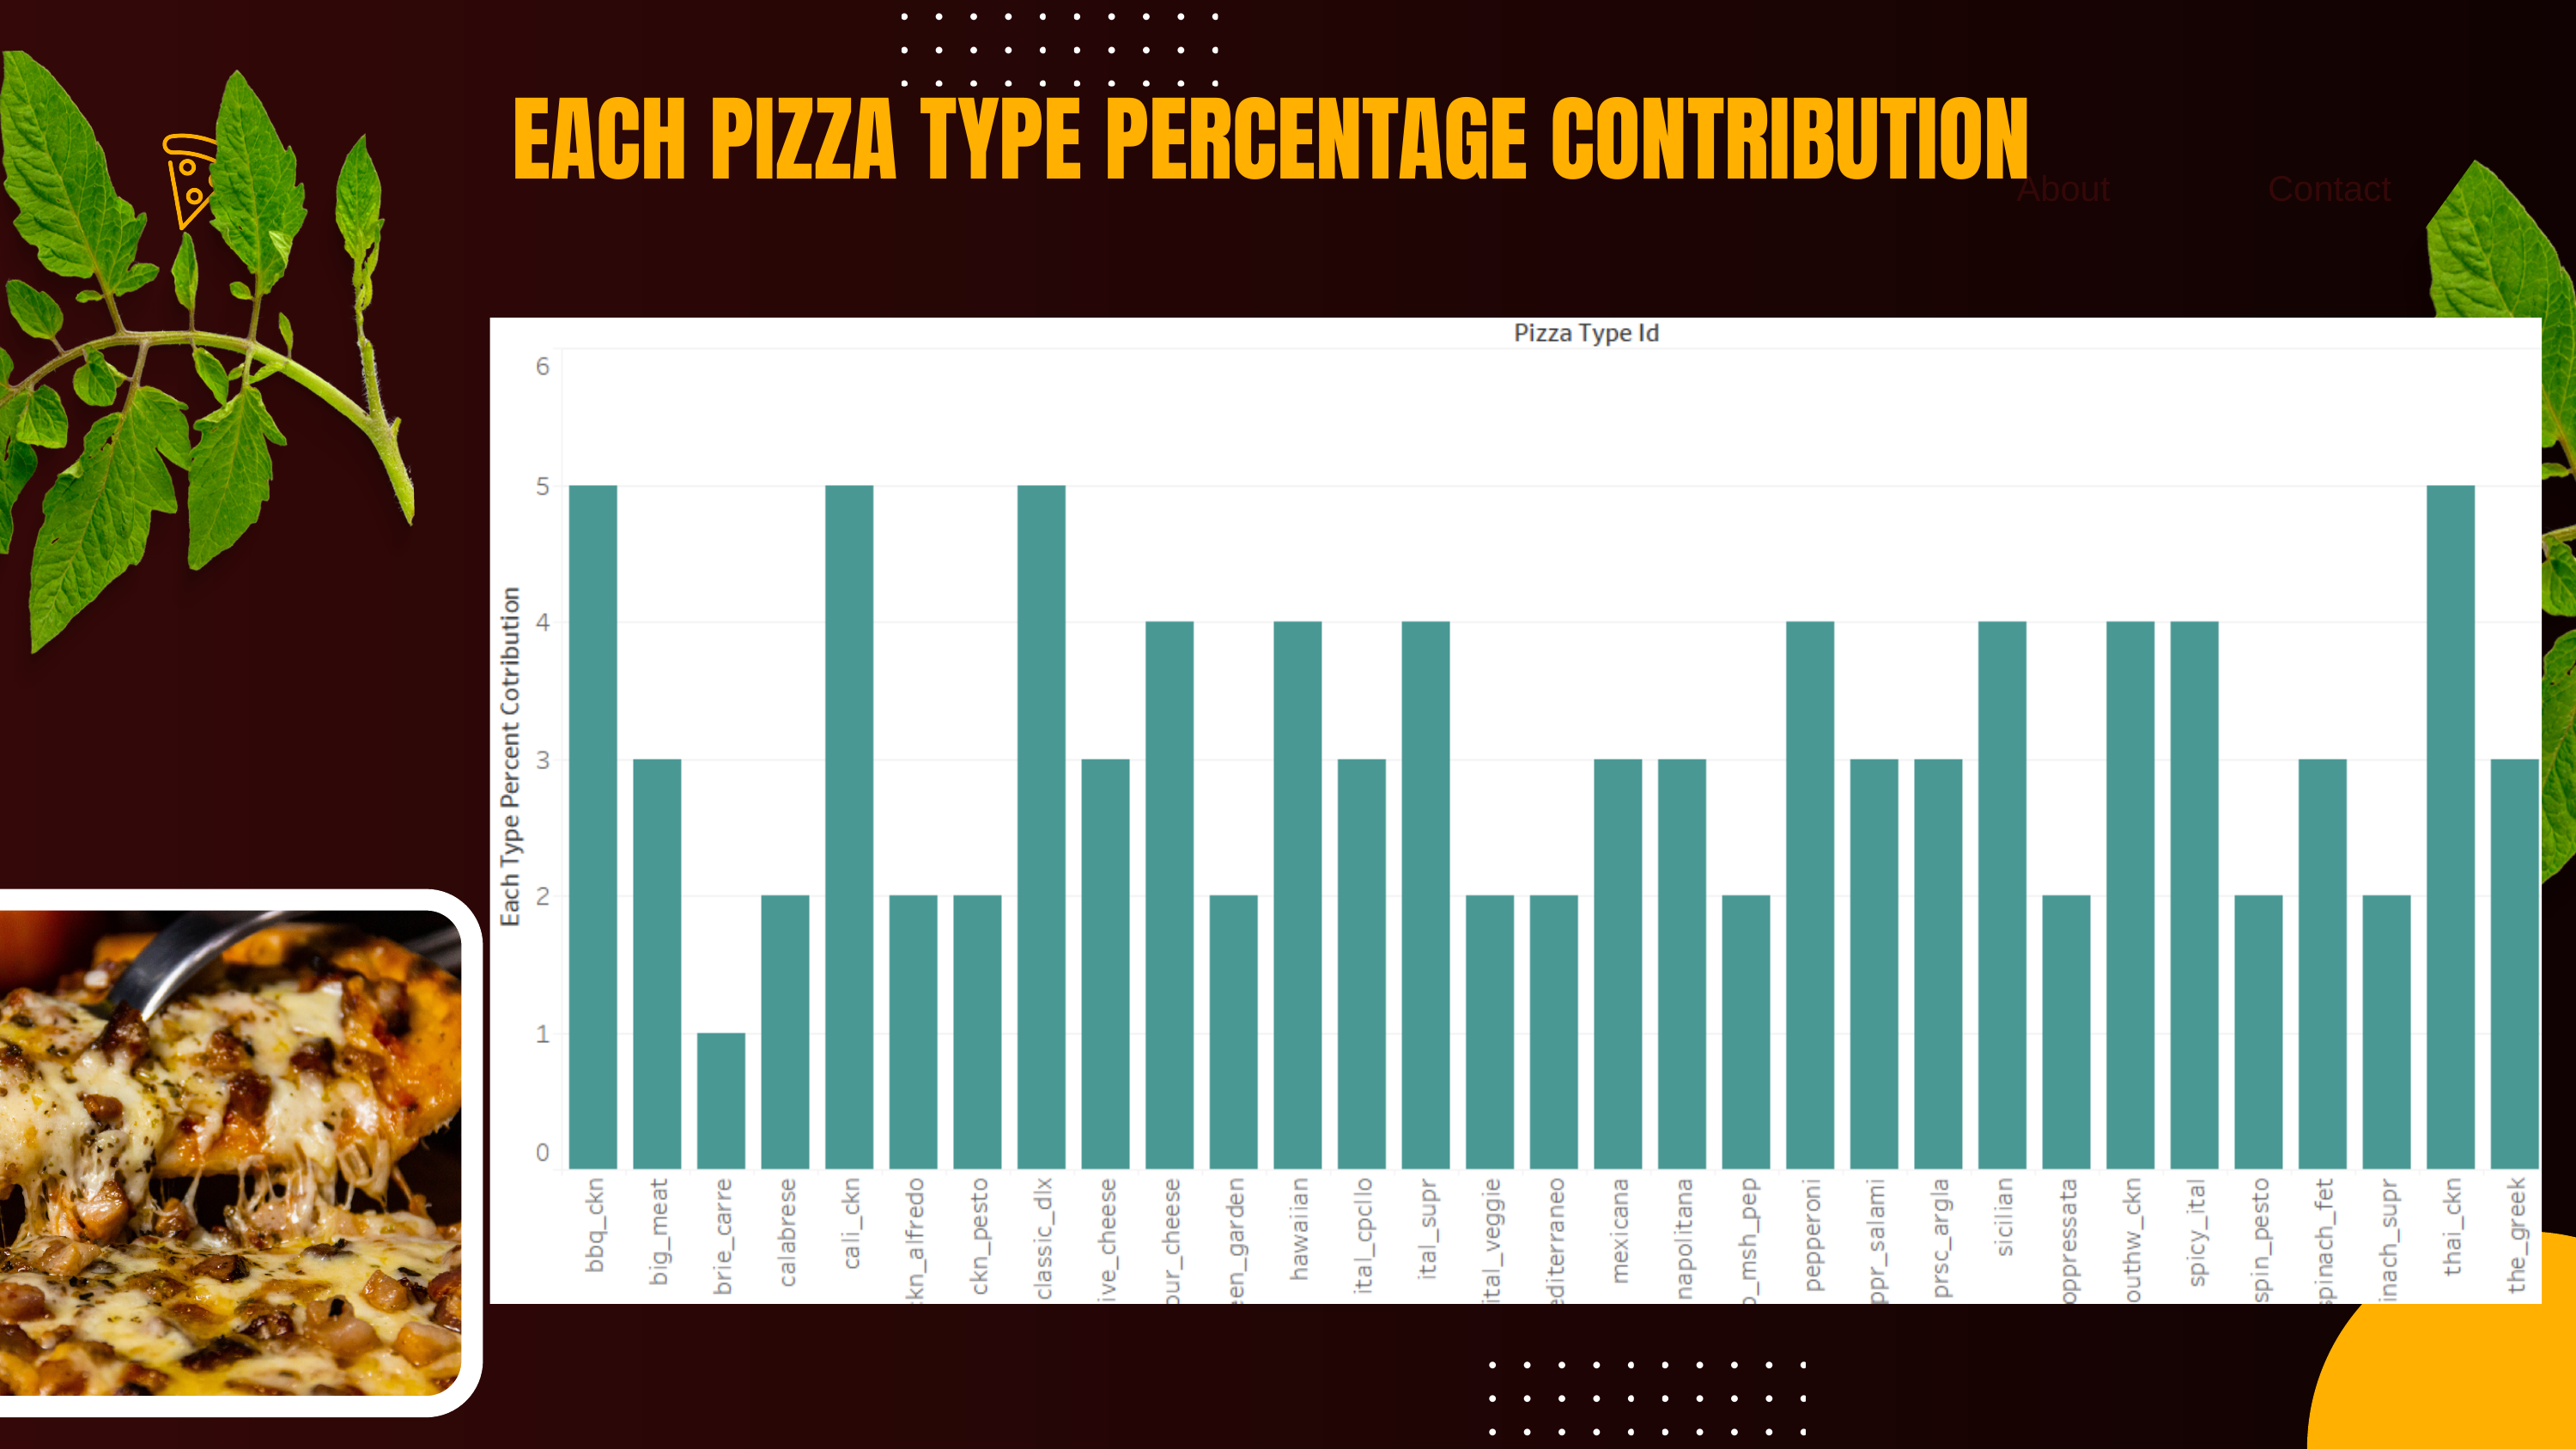

EACH PIZZA TYPE PERCENTAGE CONTRIBUTION

About
Contact